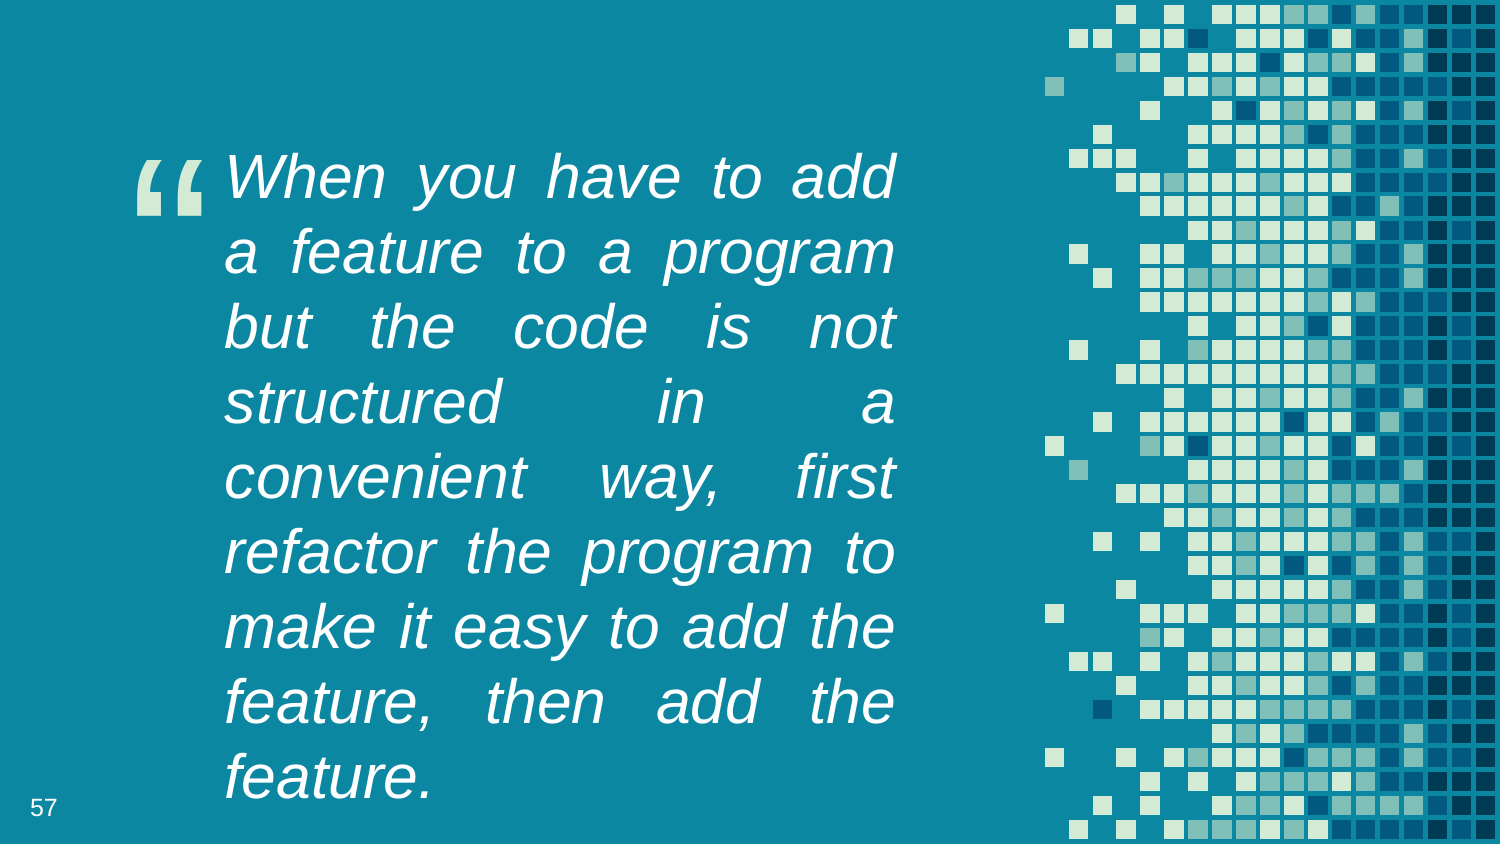

When you have to add a feature to a program but the code is not structured in a convenient way, first refactor the program to make it easy to add the feature, then add the feature.
57